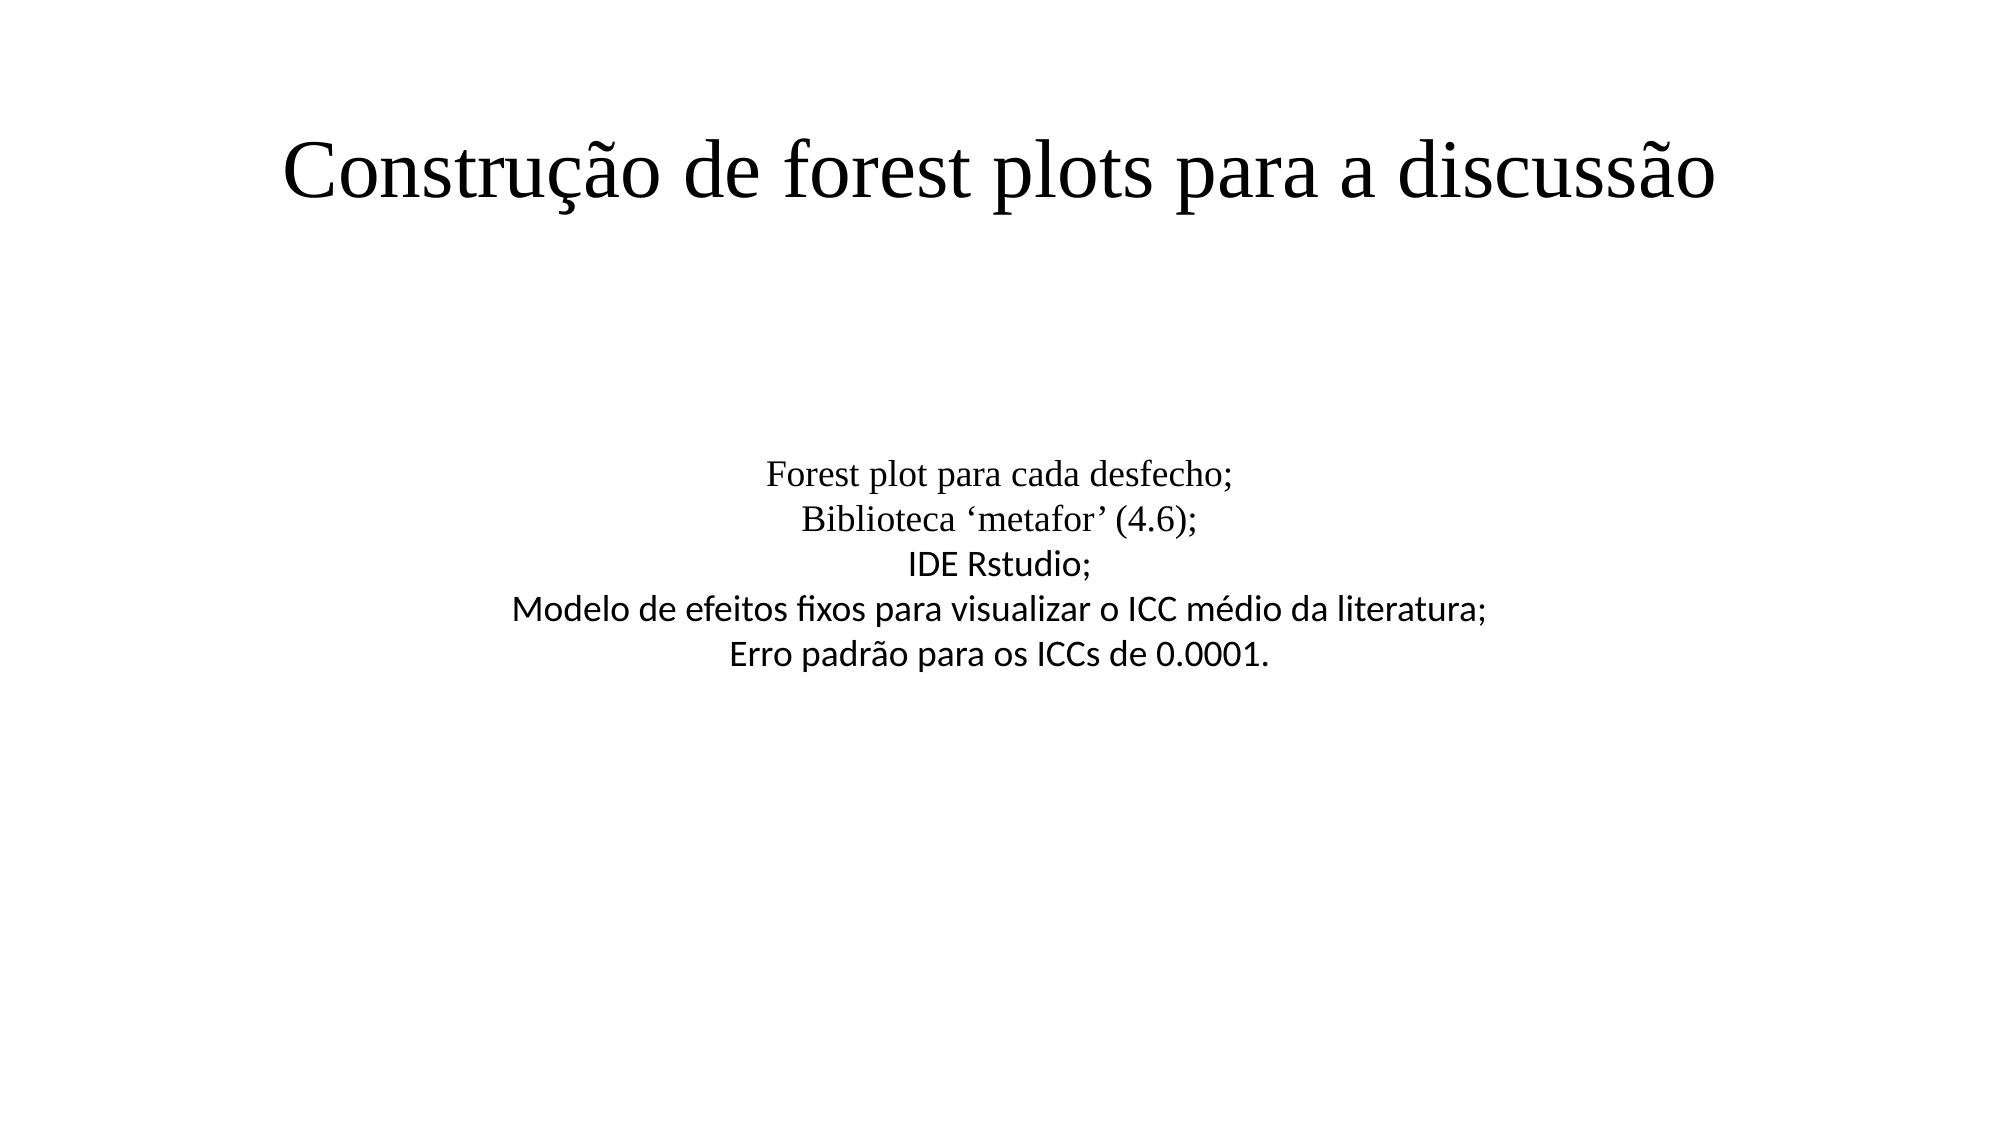

# Construção de forest plots para a discussão
Forest plot para cada desfecho;
Biblioteca ‘metafor’ (4.6);
IDE Rstudio;
Modelo de efeitos fixos para visualizar o ICC médio da literatura;
Erro padrão para os ICCs de 0.0001.